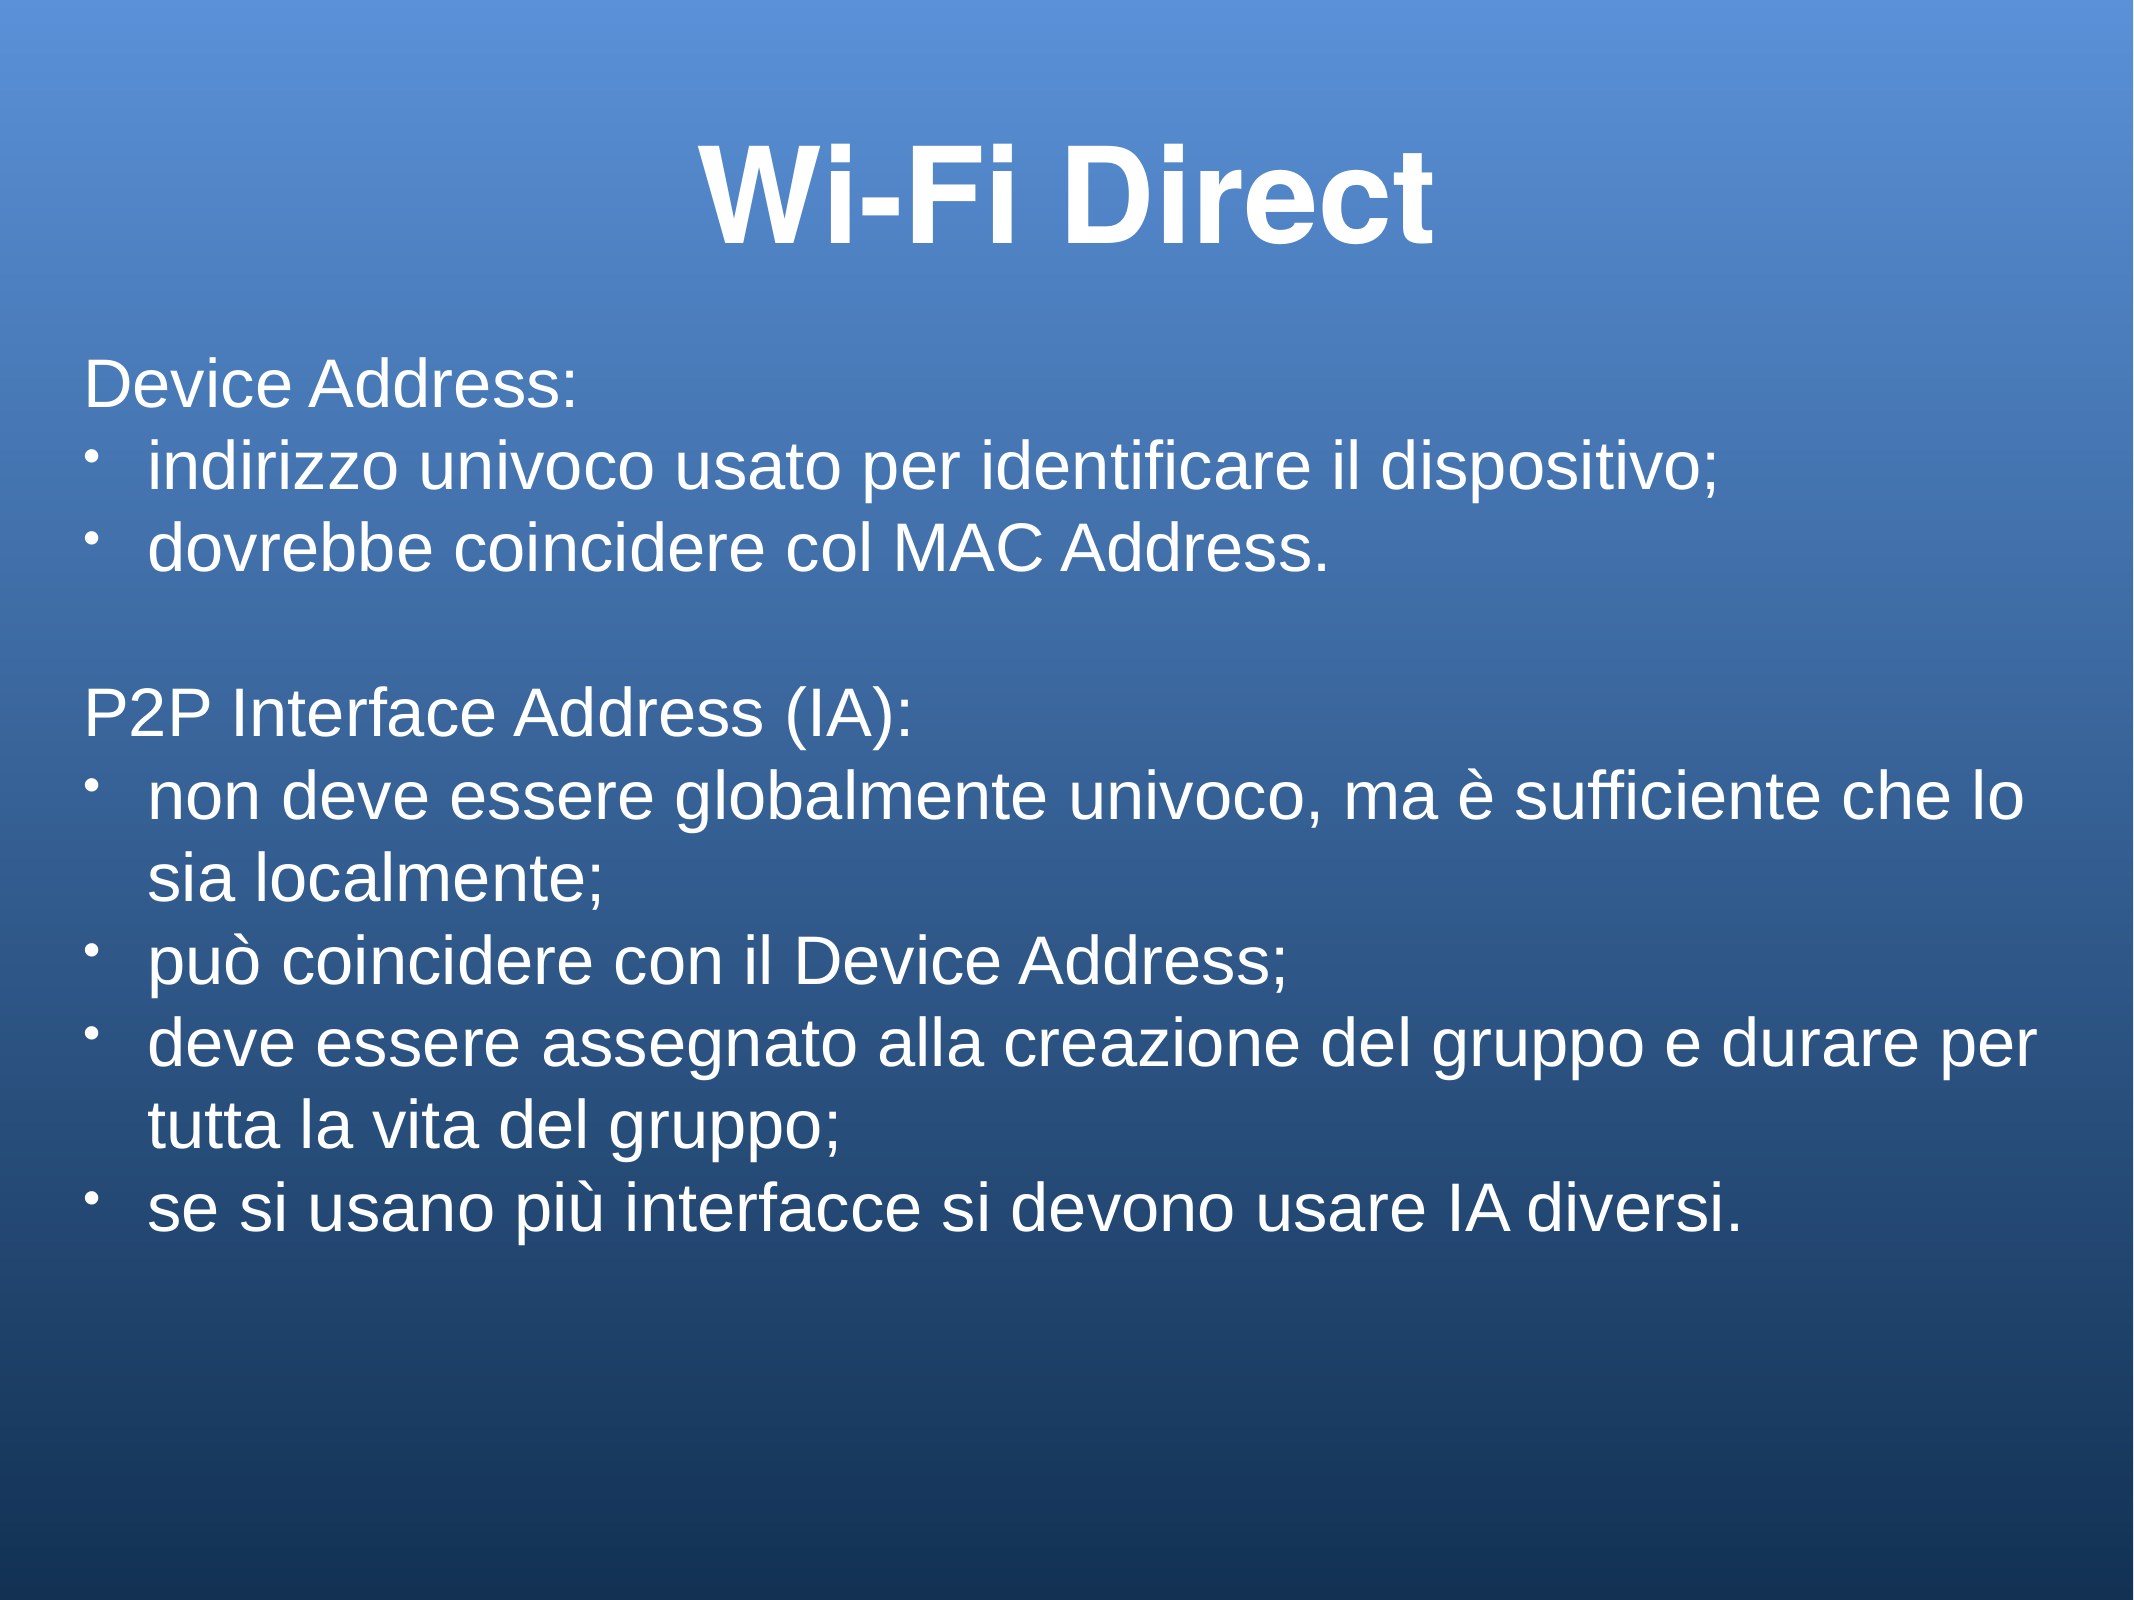

# Wi-Fi Direct
Device Address:
indirizzo univoco usato per identificare il dispositivo;
dovrebbe coincidere col MAC Address.

P2P Interface Address (IA):
non deve essere globalmente univoco, ma è sufficiente che lo sia localmente;
può coincidere con il Device Address;
deve essere assegnato alla creazione del gruppo e durare per tutta la vita del gruppo;
se si usano più interfacce si devono usare IA diversi.
33